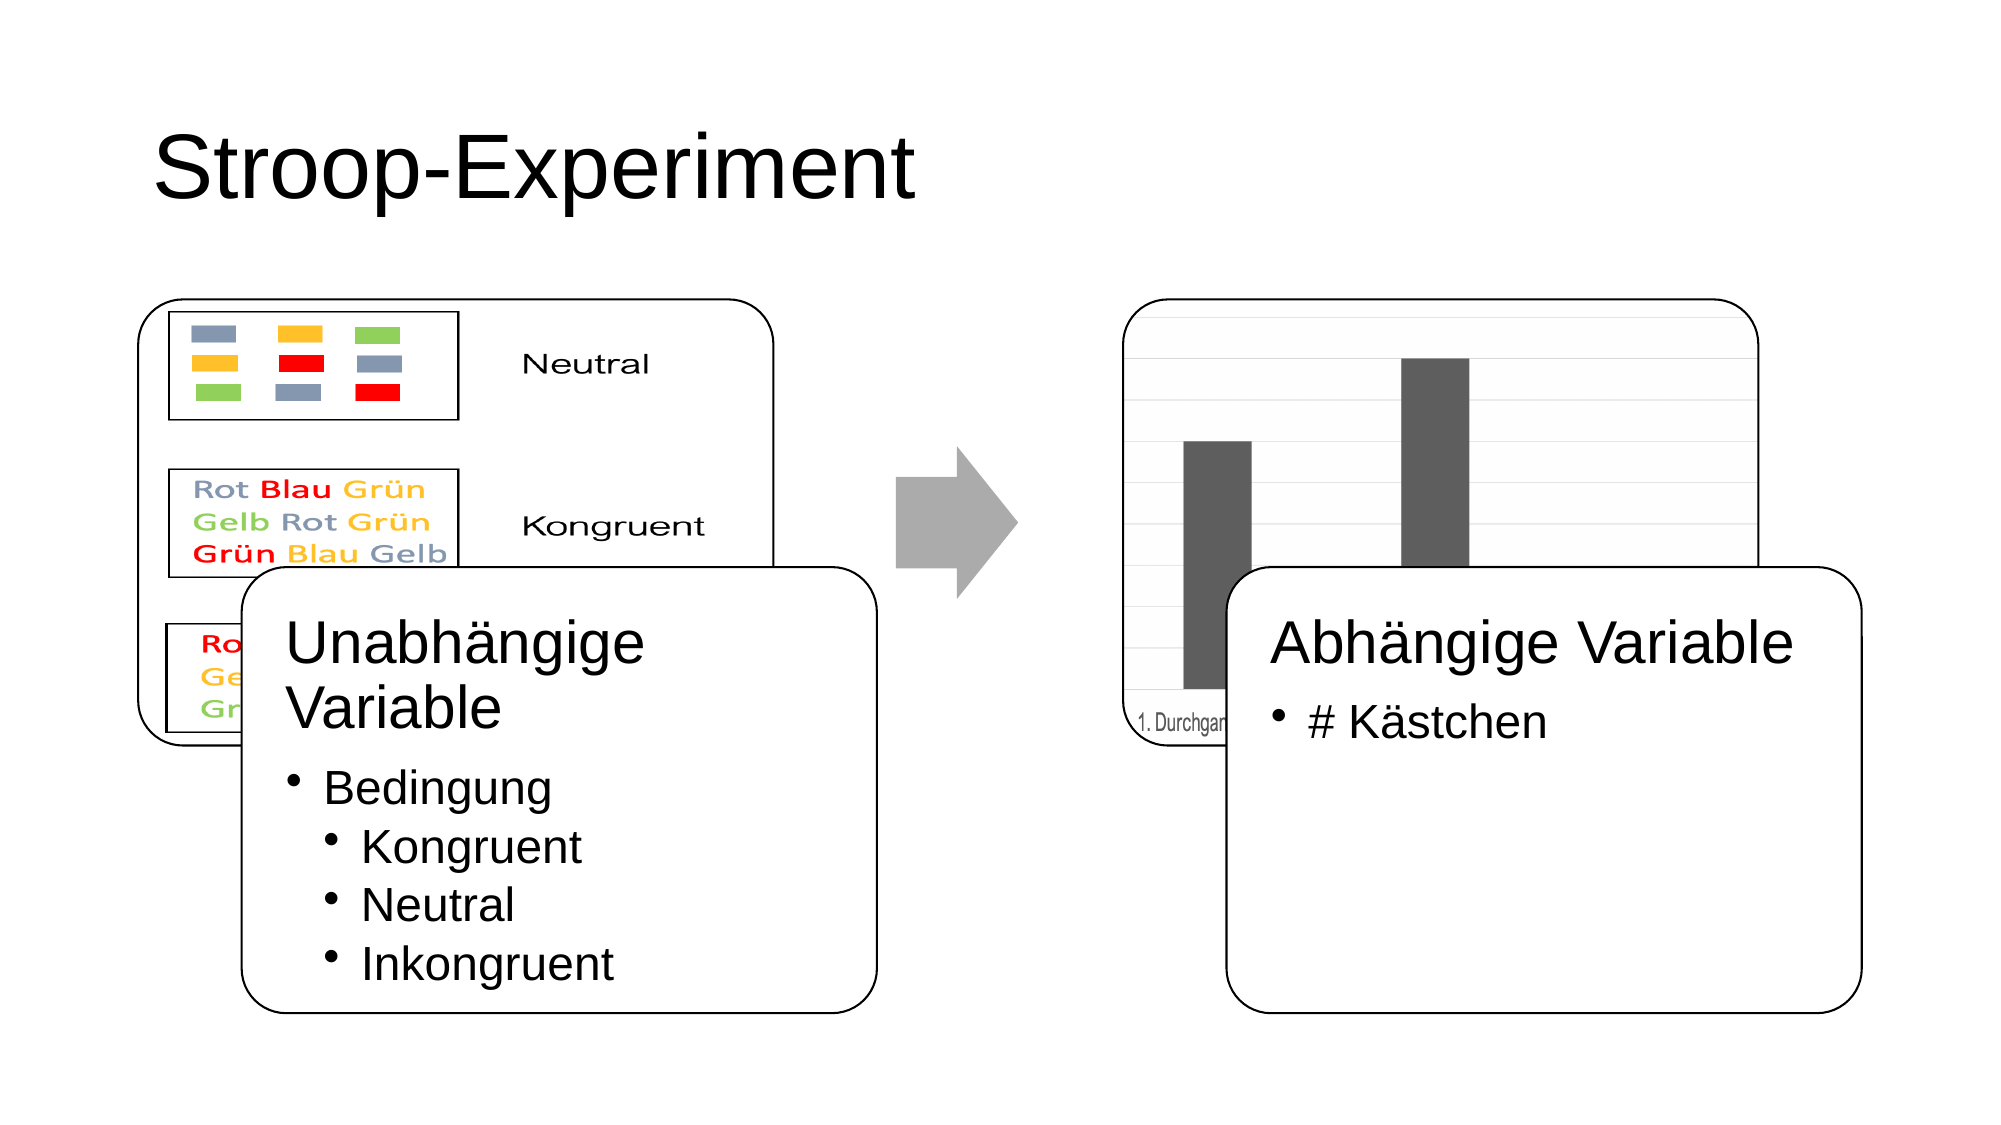

# Stroop-Experiment
Unabhängige Variable
Bedingung
Kongruent
Neutral
Inkongruent

Abhängige Variable
# Kästchen